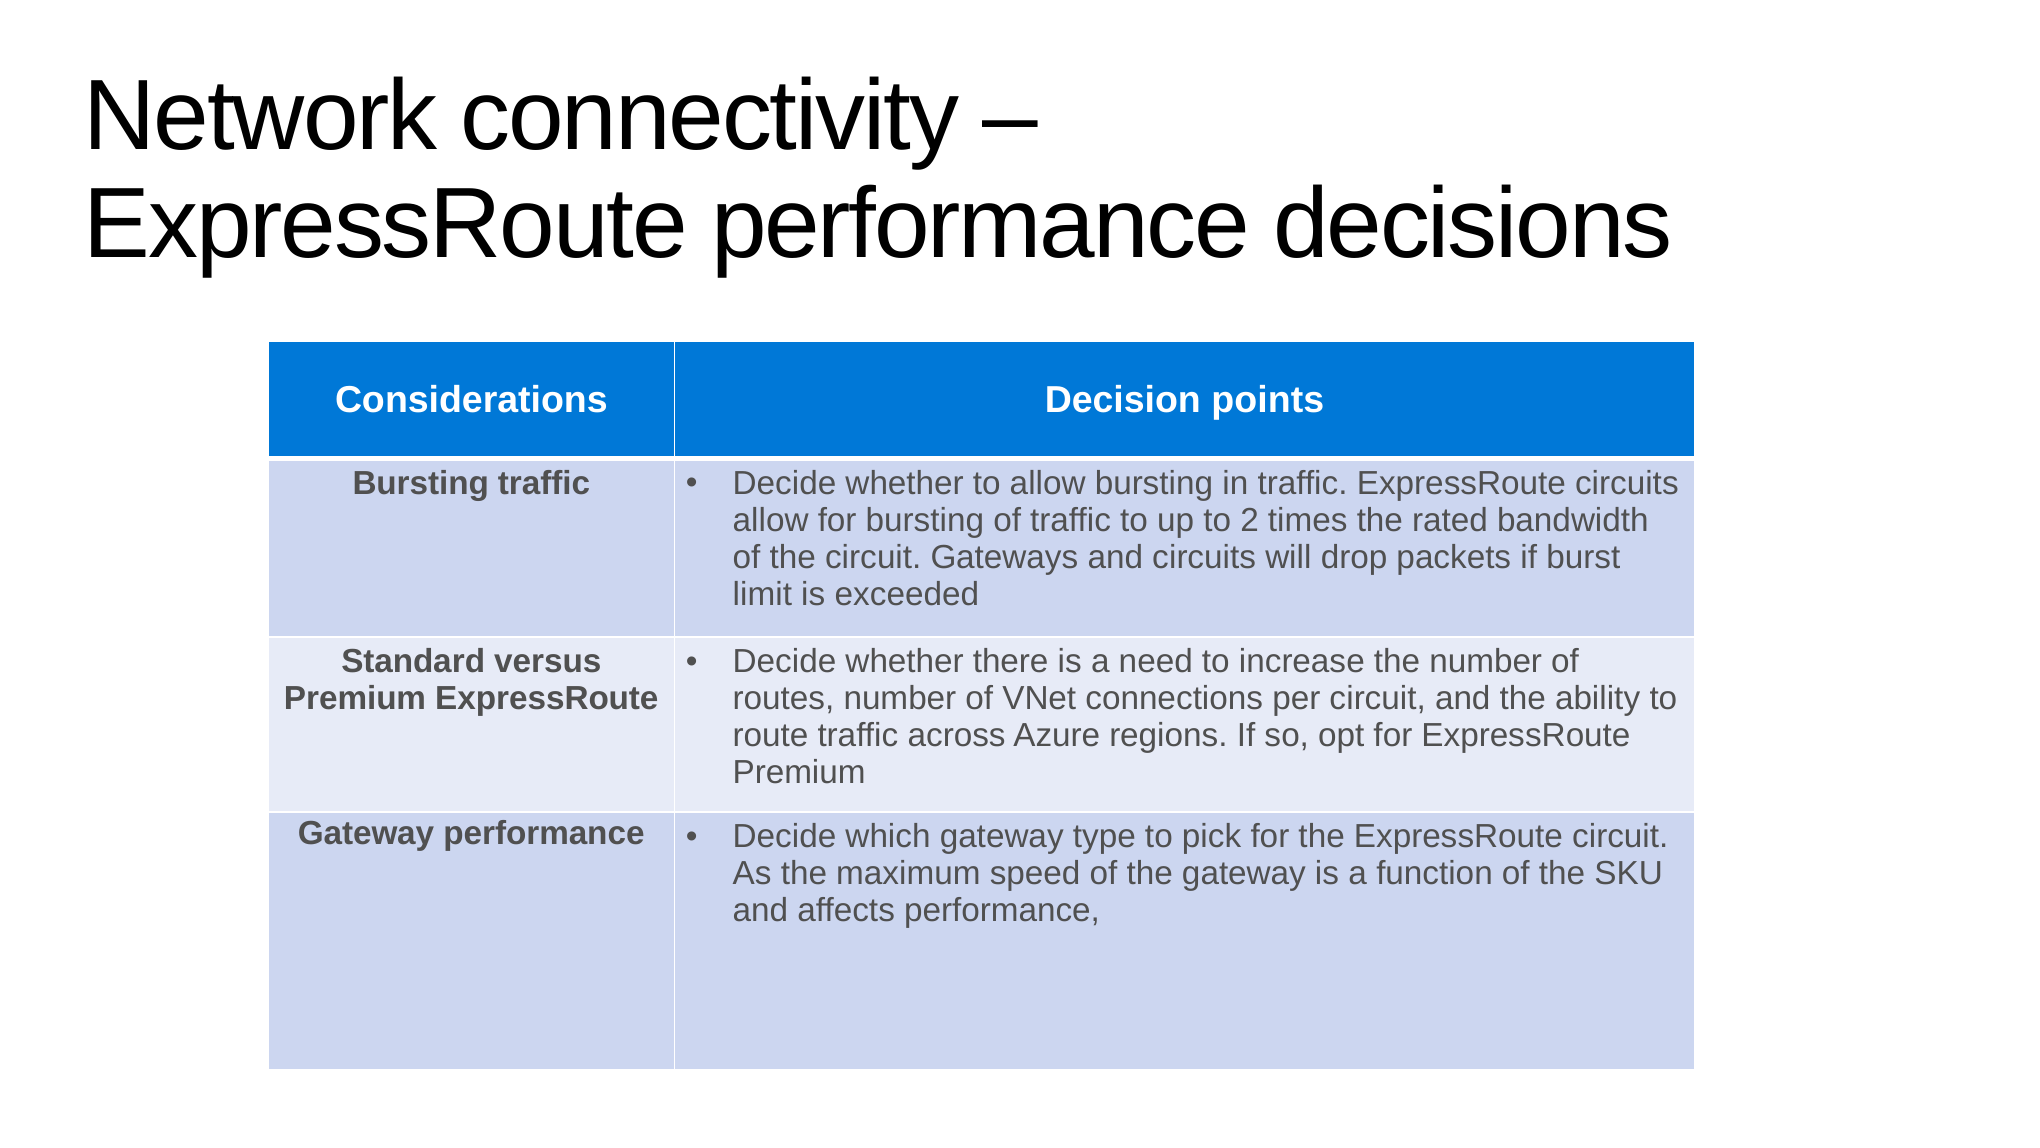

# Network connectivity –                  ExpressRoute performance decisions
| Considerations | Decision points |
| --- | --- |
| Bursting traffic | Decide whether to allow bursting in traffic. ExpressRoute circuits allow for bursting of traffic to up to 2 times the rated bandwidth of the circuit. Gateways and circuits will drop packets if burst limit is exceeded |
| Standard versus Premium ExpressRoute | Decide whether there is a need to increase the number of routes, number of VNet connections per circuit, and the ability to route traffic across Azure regions. If so, opt for ExpressRoute Premium |
| Gateway performance | Decide which gateway type to pick for the ExpressRoute circuit. As the maximum speed of the gateway is a function of the SKU and affects performance, |